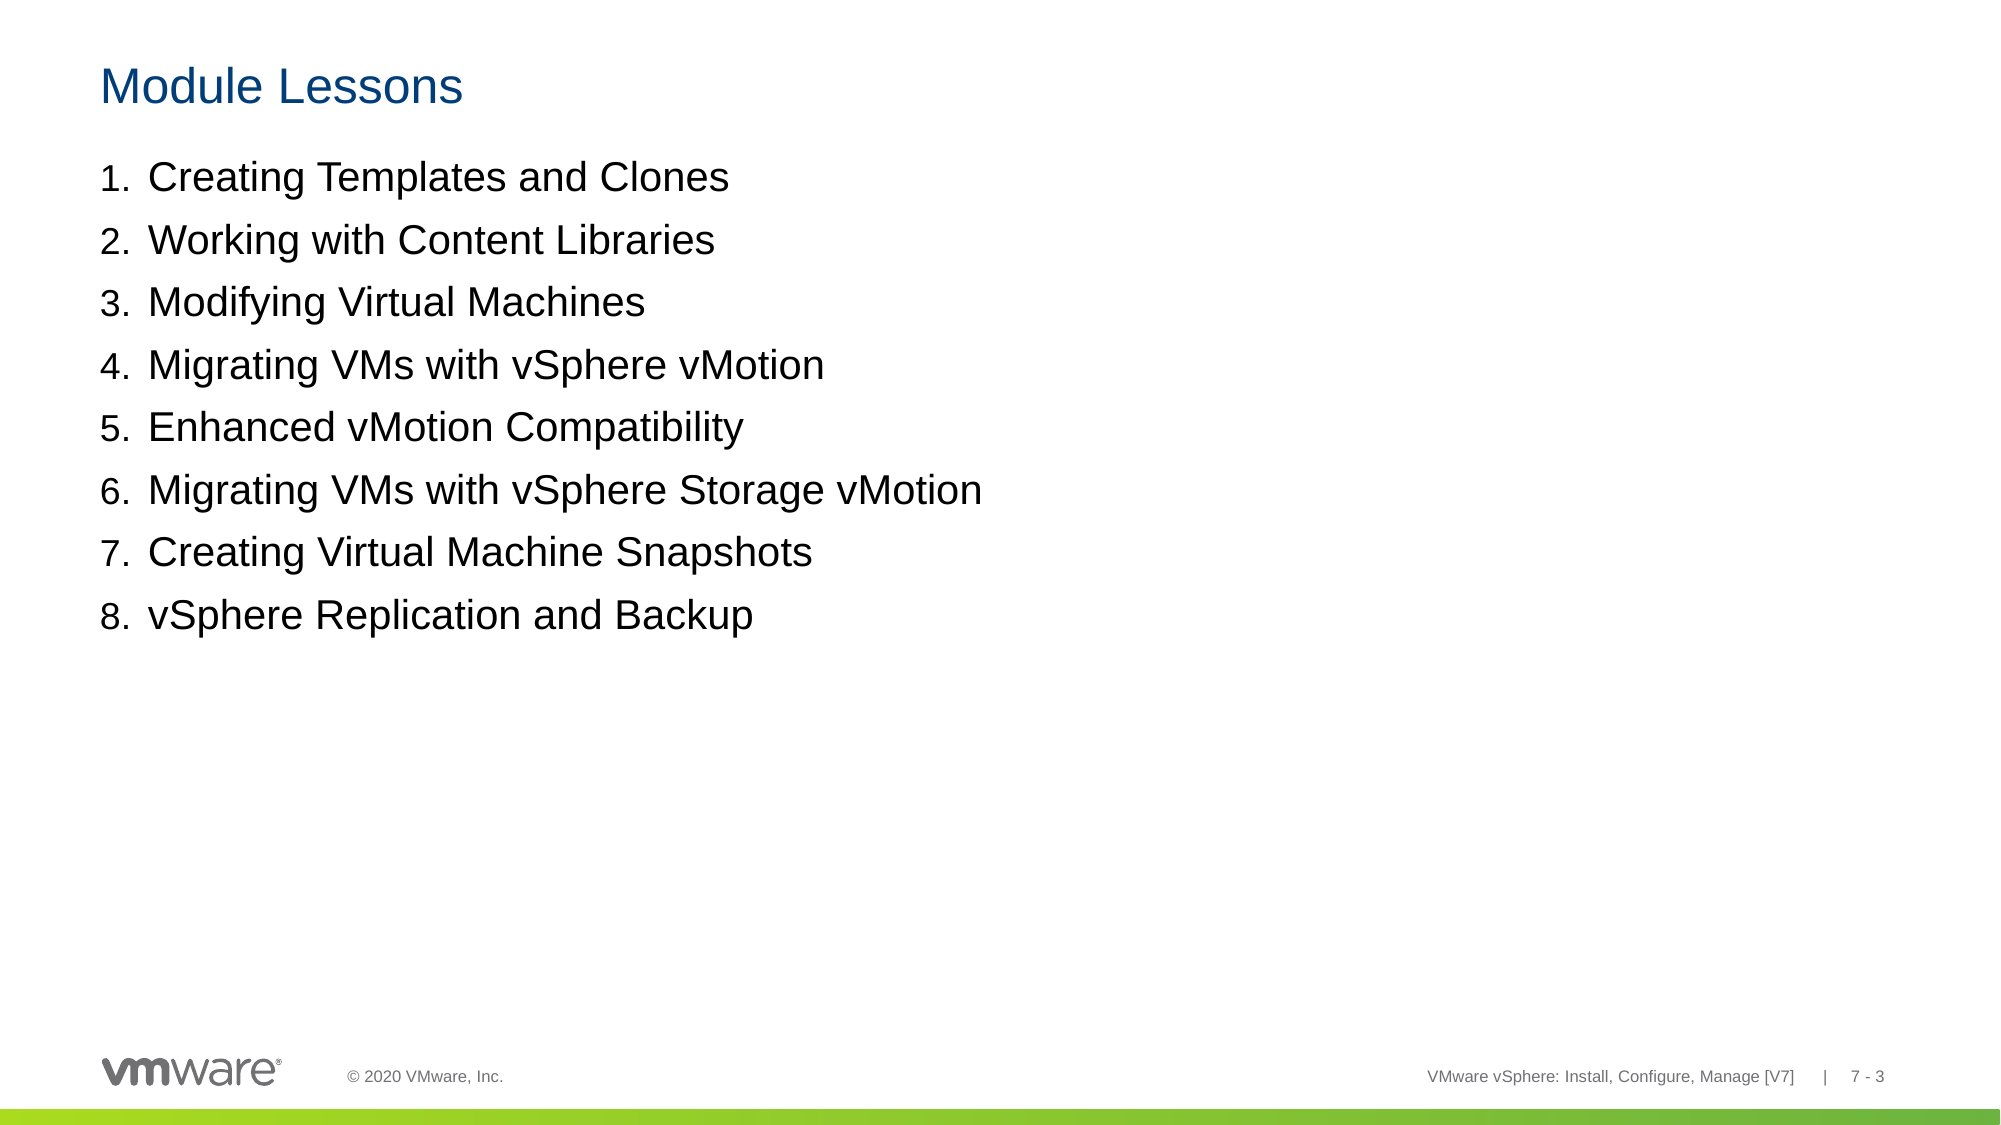

# Module Lessons
Creating Templates and Clones
Working with Content Libraries
Modifying Virtual Machines
Migrating VMs with vSphere vMotion
Enhanced vMotion Compatibility
Migrating VMs with vSphere Storage vMotion
Creating Virtual Machine Snapshots
vSphere Replication and Backup
VMware vSphere: Install, Configure, Manage [V7]      |     7 - 3